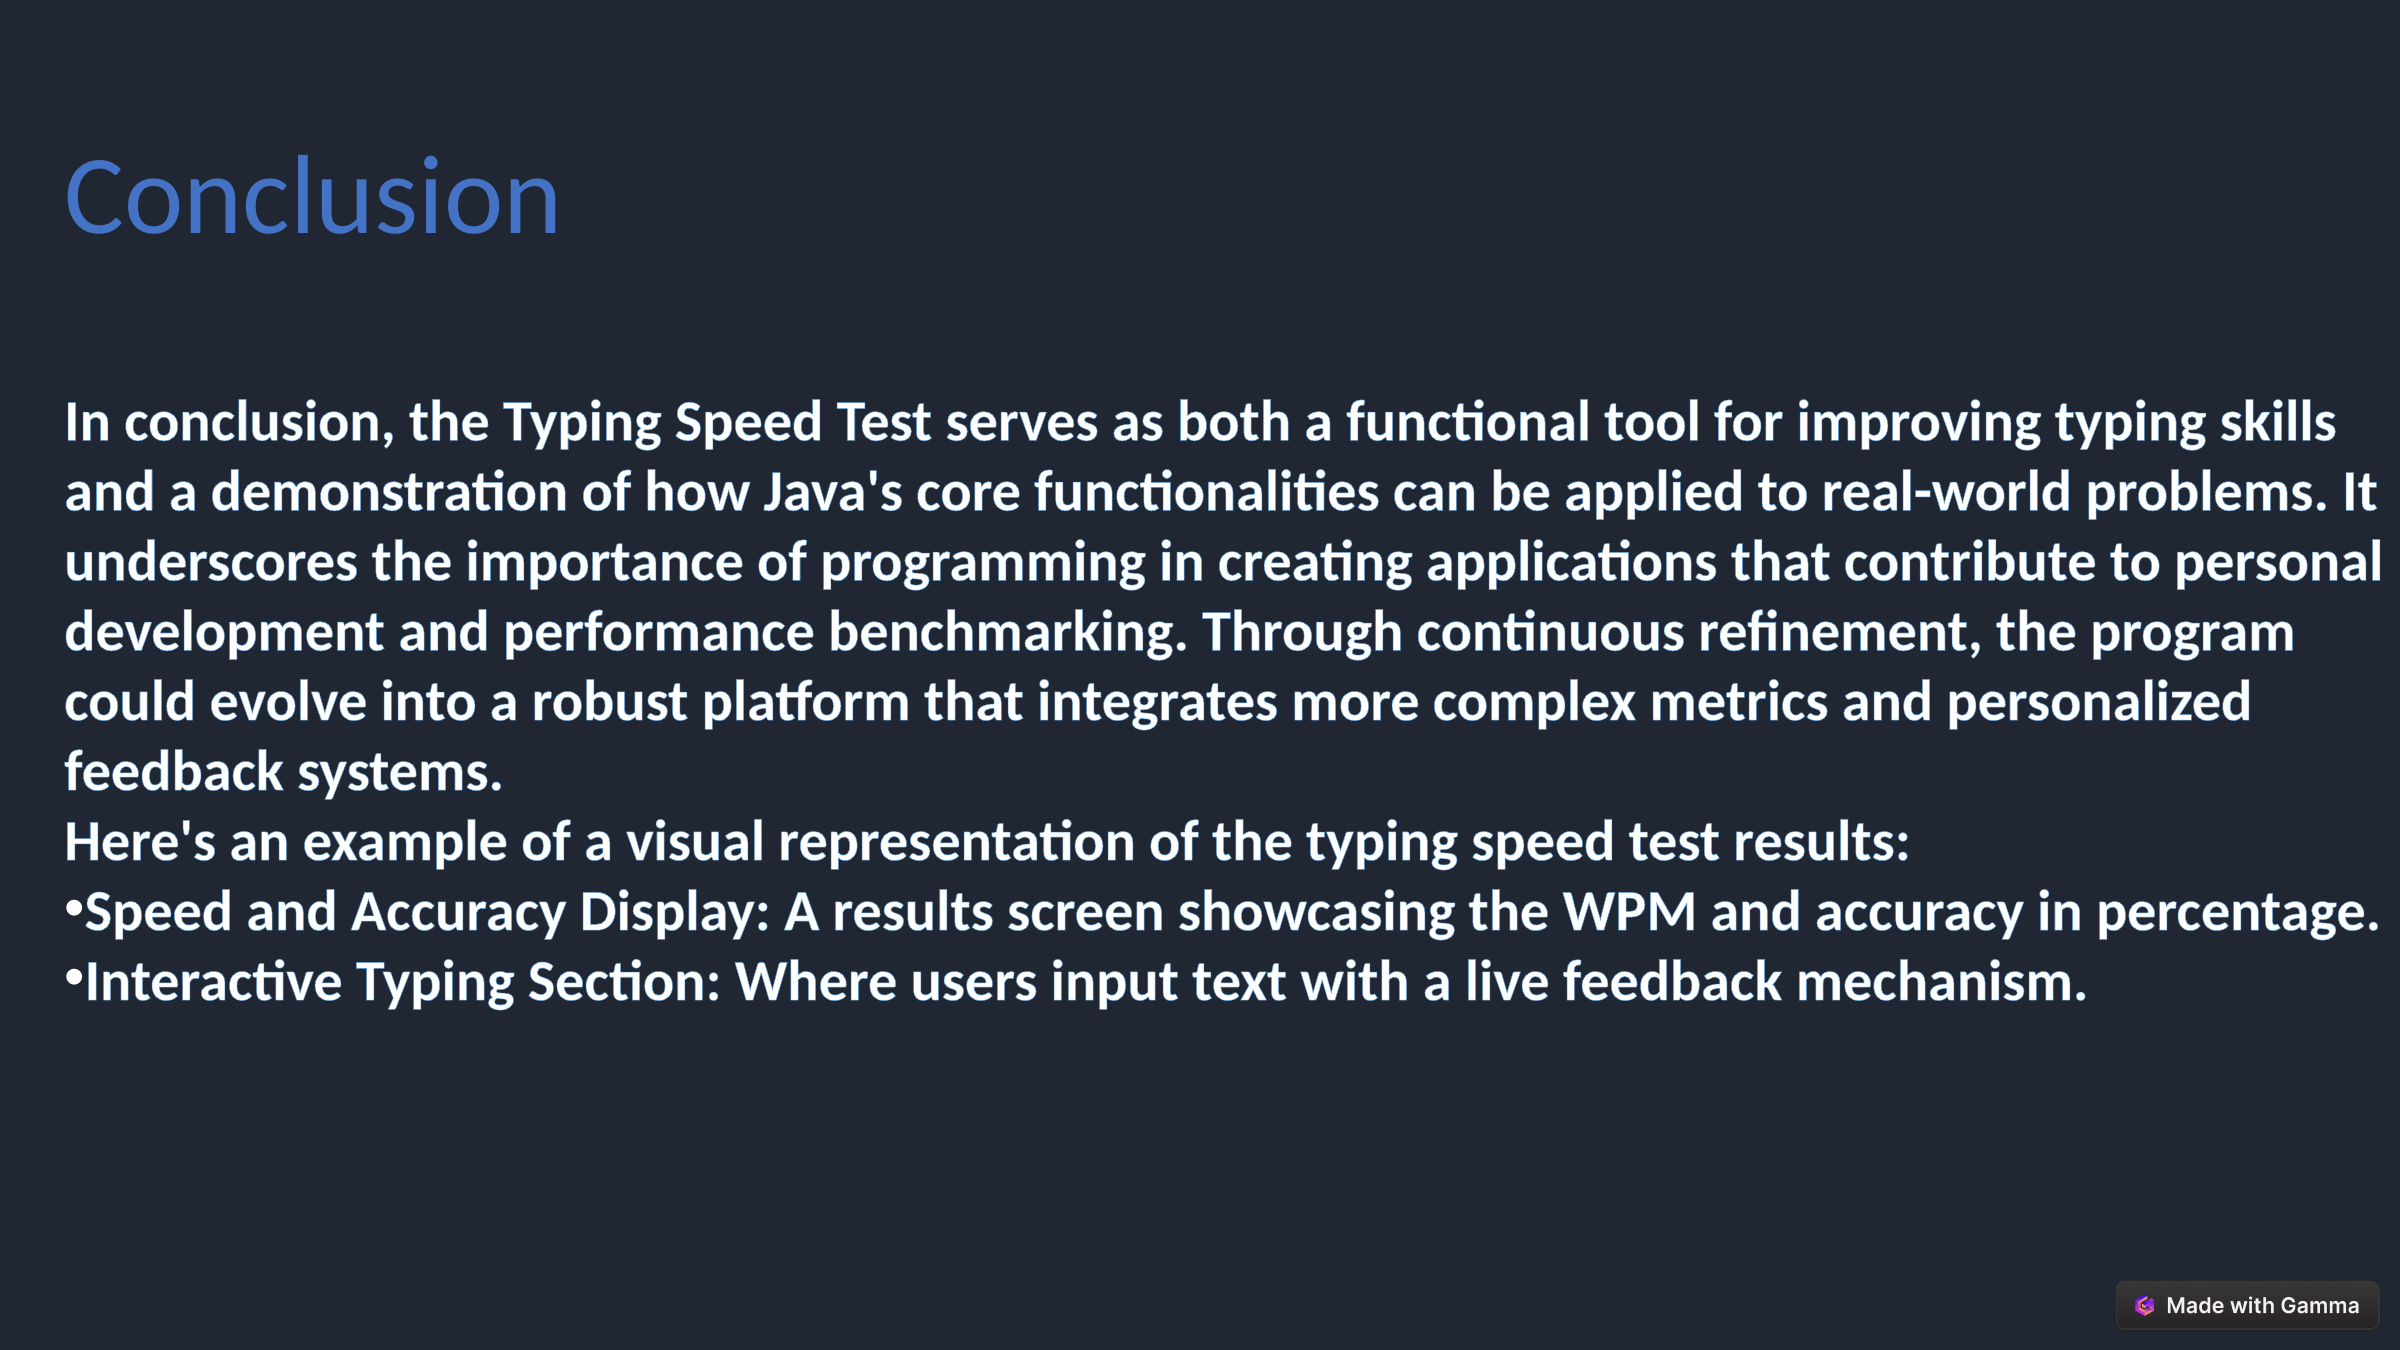

Conclusion
In conclusion, the Typing Speed Test serves as both a functional tool for improving typing skills and a demonstration of how Java's core functionalities can be applied to real-world problems. It underscores the importance of programming in creating applications that contribute to personal development and performance benchmarking. Through continuous refinement, the program could evolve into a robust platform that integrates more complex metrics and personalized feedback systems.
Here's an example of a visual representation of the typing speed test results:
Speed and Accuracy Display: A results screen showcasing the WPM and accuracy in percentage.
Interactive Typing Section: Where users input text with a live feedback mechanism.